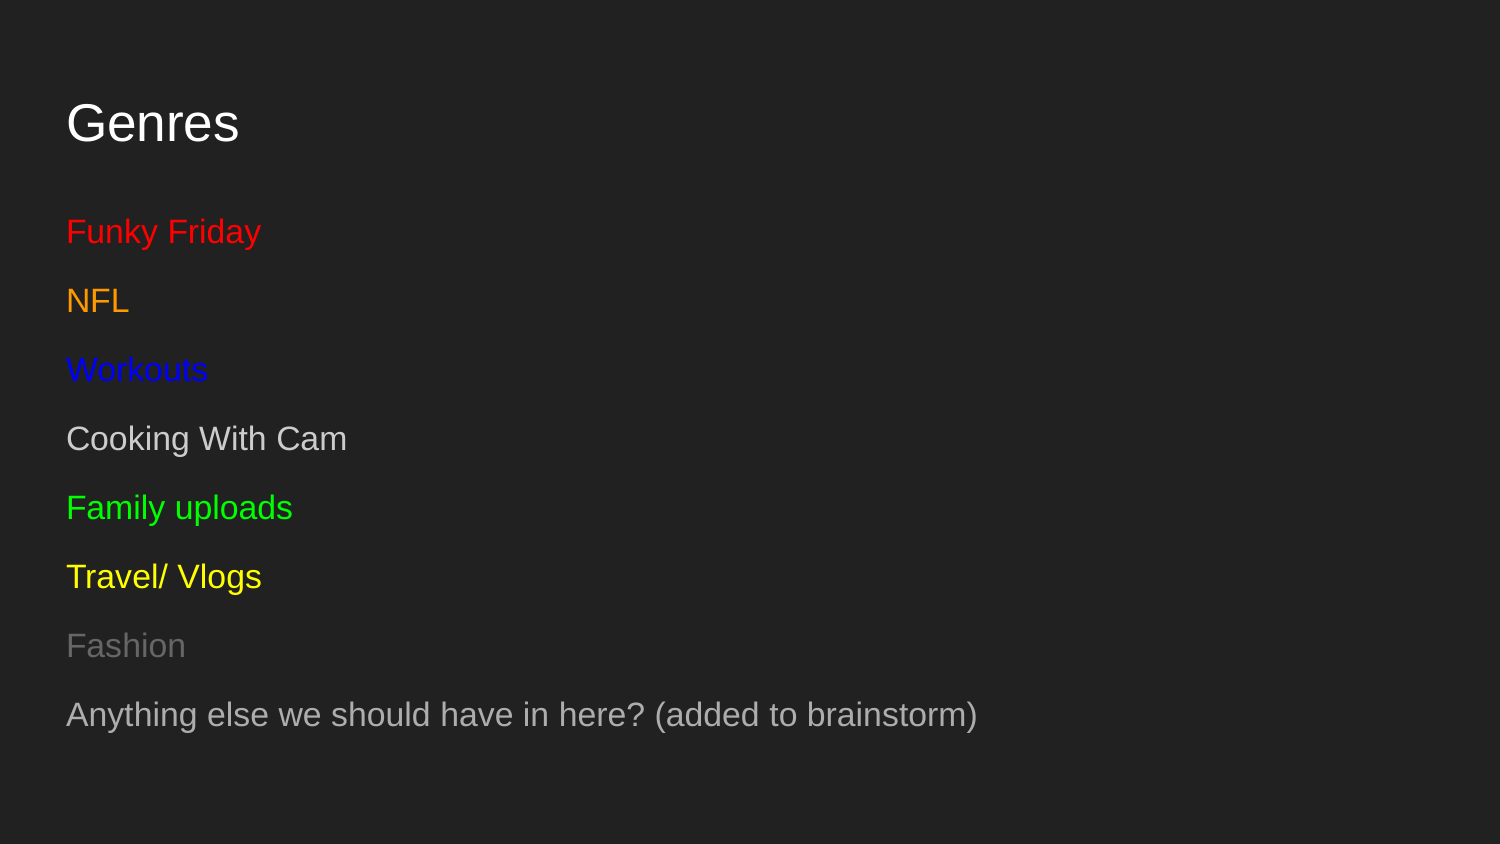

# Genres
Funky Friday
NFL
Workouts
Cooking With Cam
Family uploads
Travel/ Vlogs
Fashion
Anything else we should have in here? (added to brainstorm)